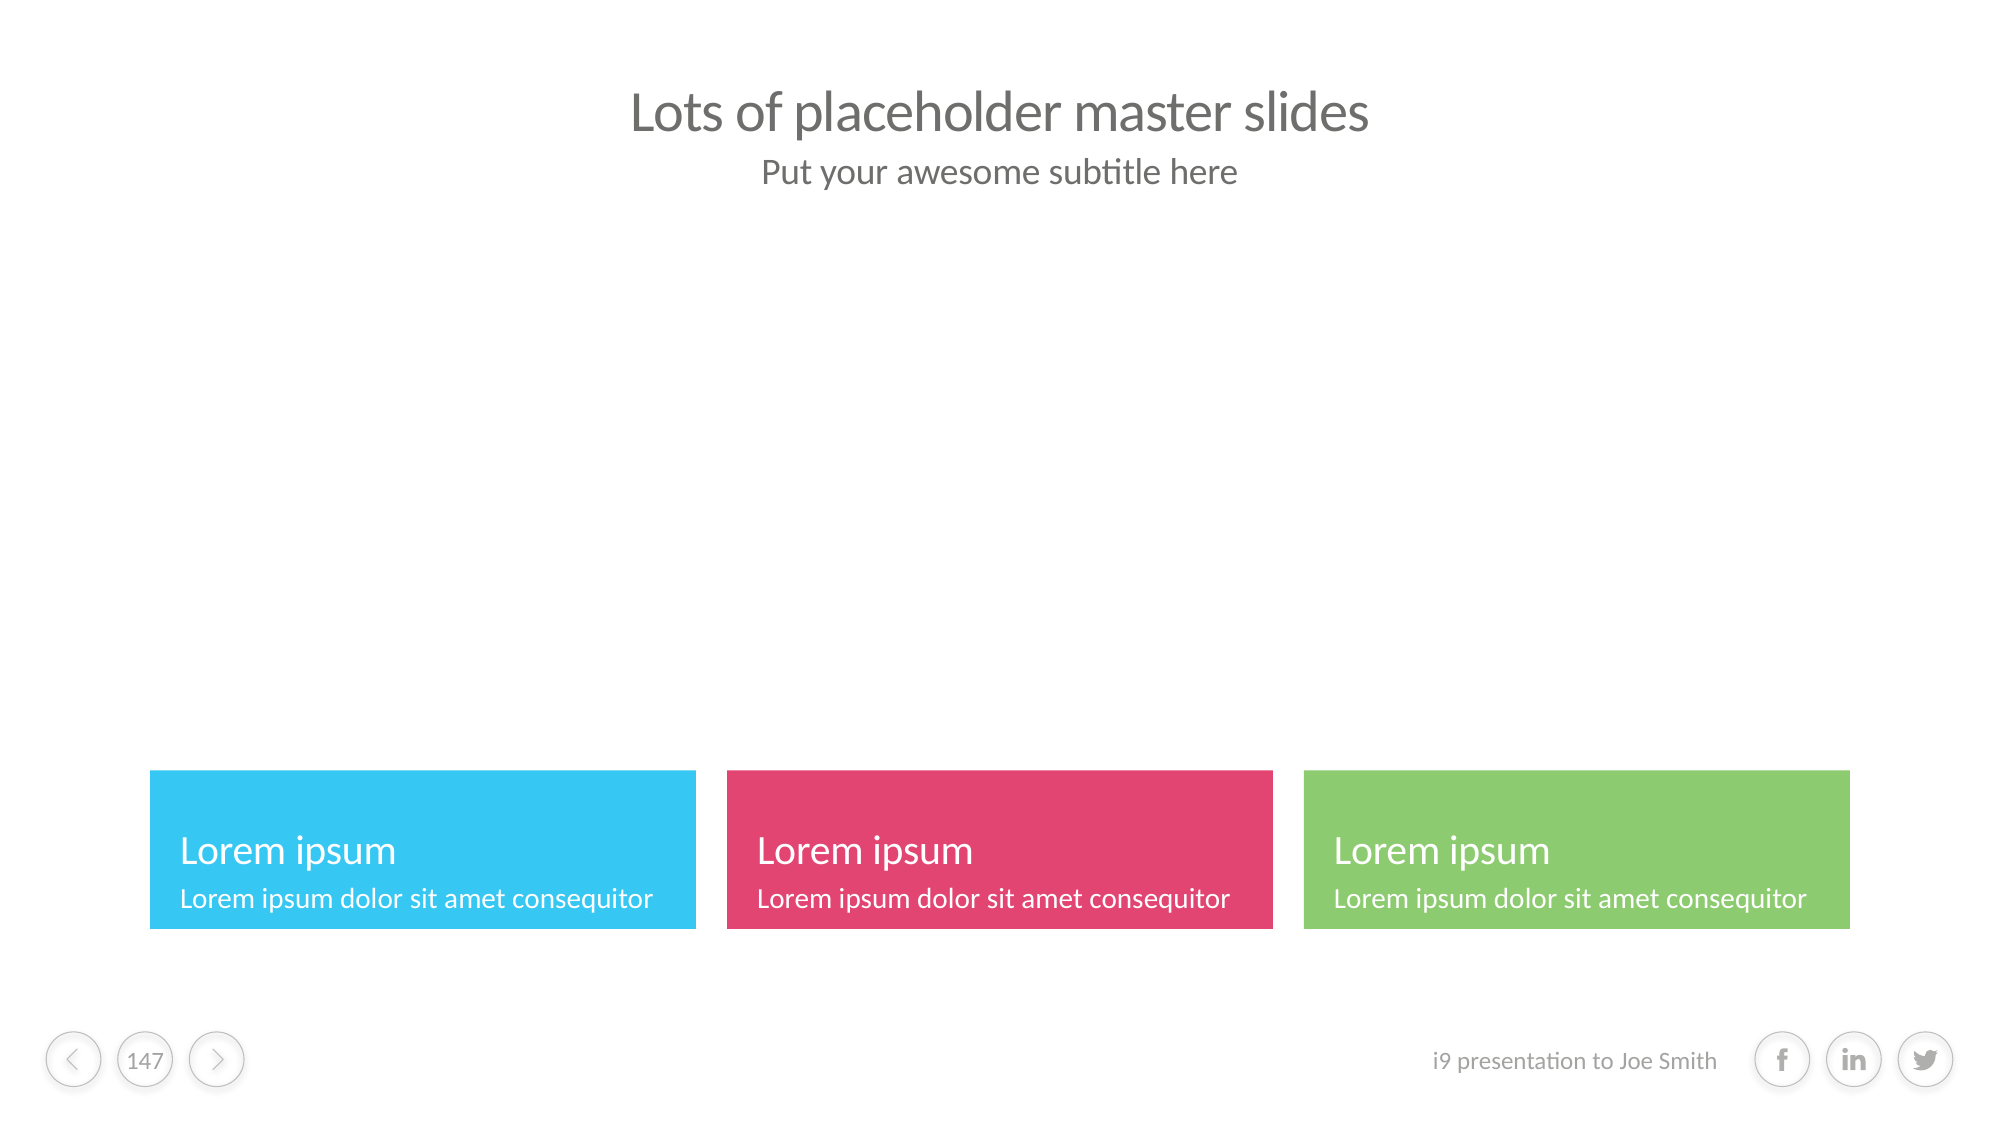

# Lots of placeholder master slides
Put your awesome subtitle here

Lorem ipsum
Lorem ipsum dolor sit amet consequitor
Lorem ipsum
Lorem ipsum dolor sit amet consequitor
Lorem ipsum
Lorem ipsum dolor sit amet consequitor